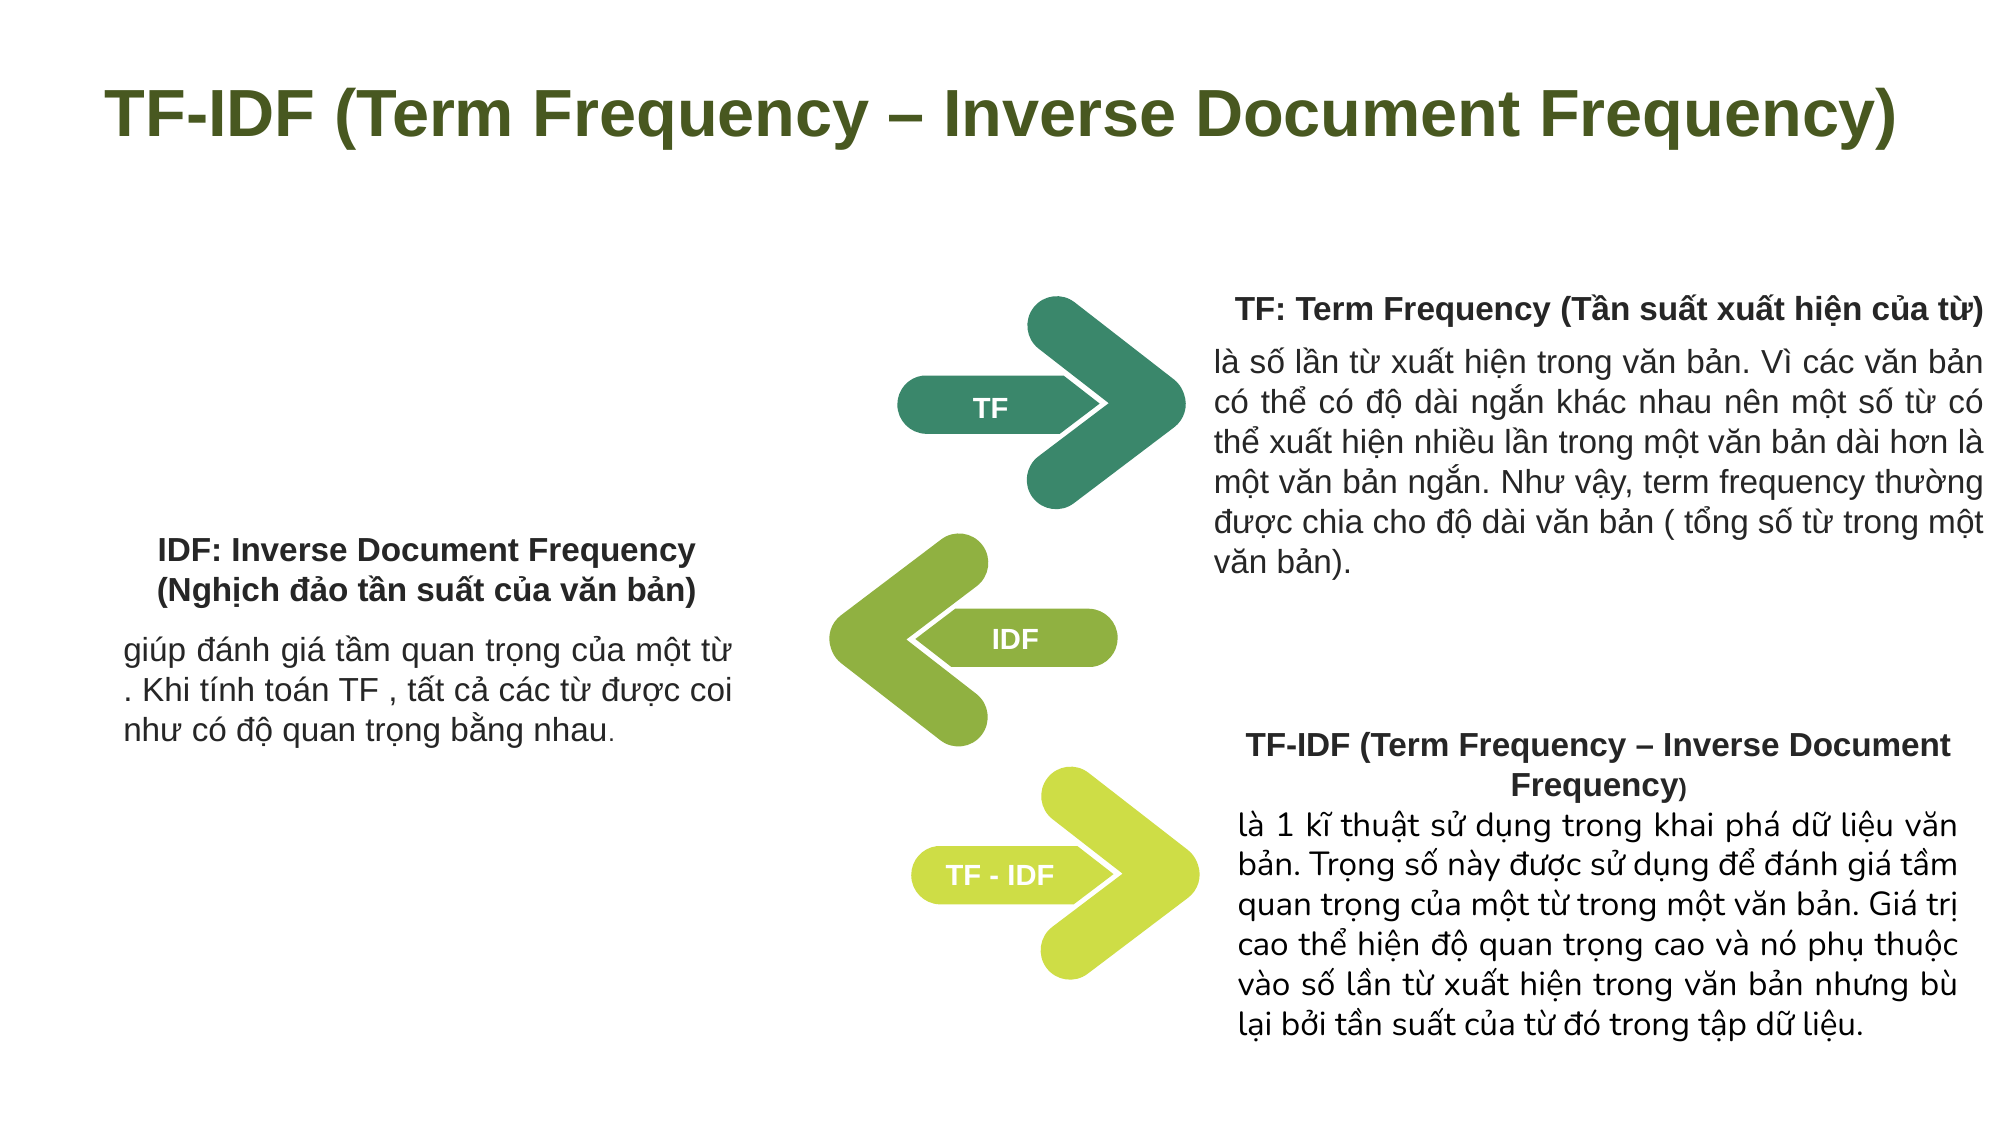

TF-IDF (Term Frequency – Inverse Document Frequency)

TF: Term Frequency (Tần suất xuất hiện của từ)
là số lần từ xuất hiện trong văn bản. Vì các văn bản có thể có độ dài ngắn khác nhau nên một số từ có thể xuất hiện nhiều lần trong một văn bản dài hơn là một văn bản ngắn. Như vậy, term frequency thường được chia cho độ dài văn bản ( tổng số từ trong một văn bản).
TF

IDF: Inverse Document Frequency (Nghịch đảo tần suất của văn bản)
giúp đánh giá tầm quan trọng của một từ . Khi tính toán TF , tất cả các từ được coi như có độ quan trọng bằng nhau.
IDF
TF-IDF (Term Frequency – Inverse Document Frequency)
là 1 kĩ thuật sử dụng trong khai phá dữ liệu văn bản. Trọng số này được sử dụng để đánh giá tầm quan trọng của một từ trong một văn bản. Giá trị cao thể hiện độ quan trọng cao và nó phụ thuộc vào số lần từ xuất hiện trong văn bản nhưng bù lại bởi tần suất của từ đó trong tập dữ liệu.

TF - IDF